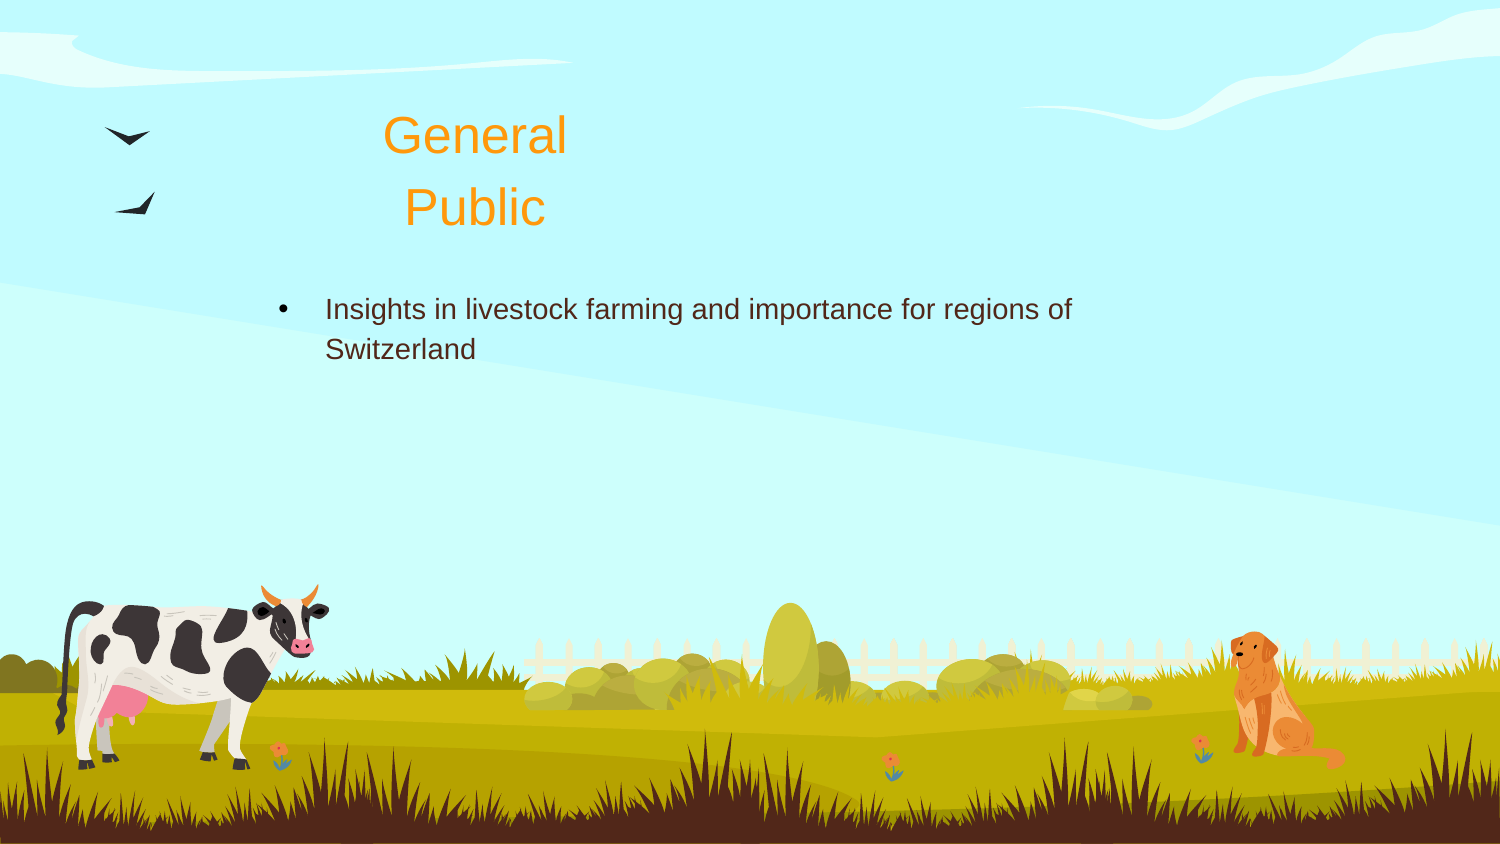

General Public

Insights in livestock farming and importance for regions of Switzerland